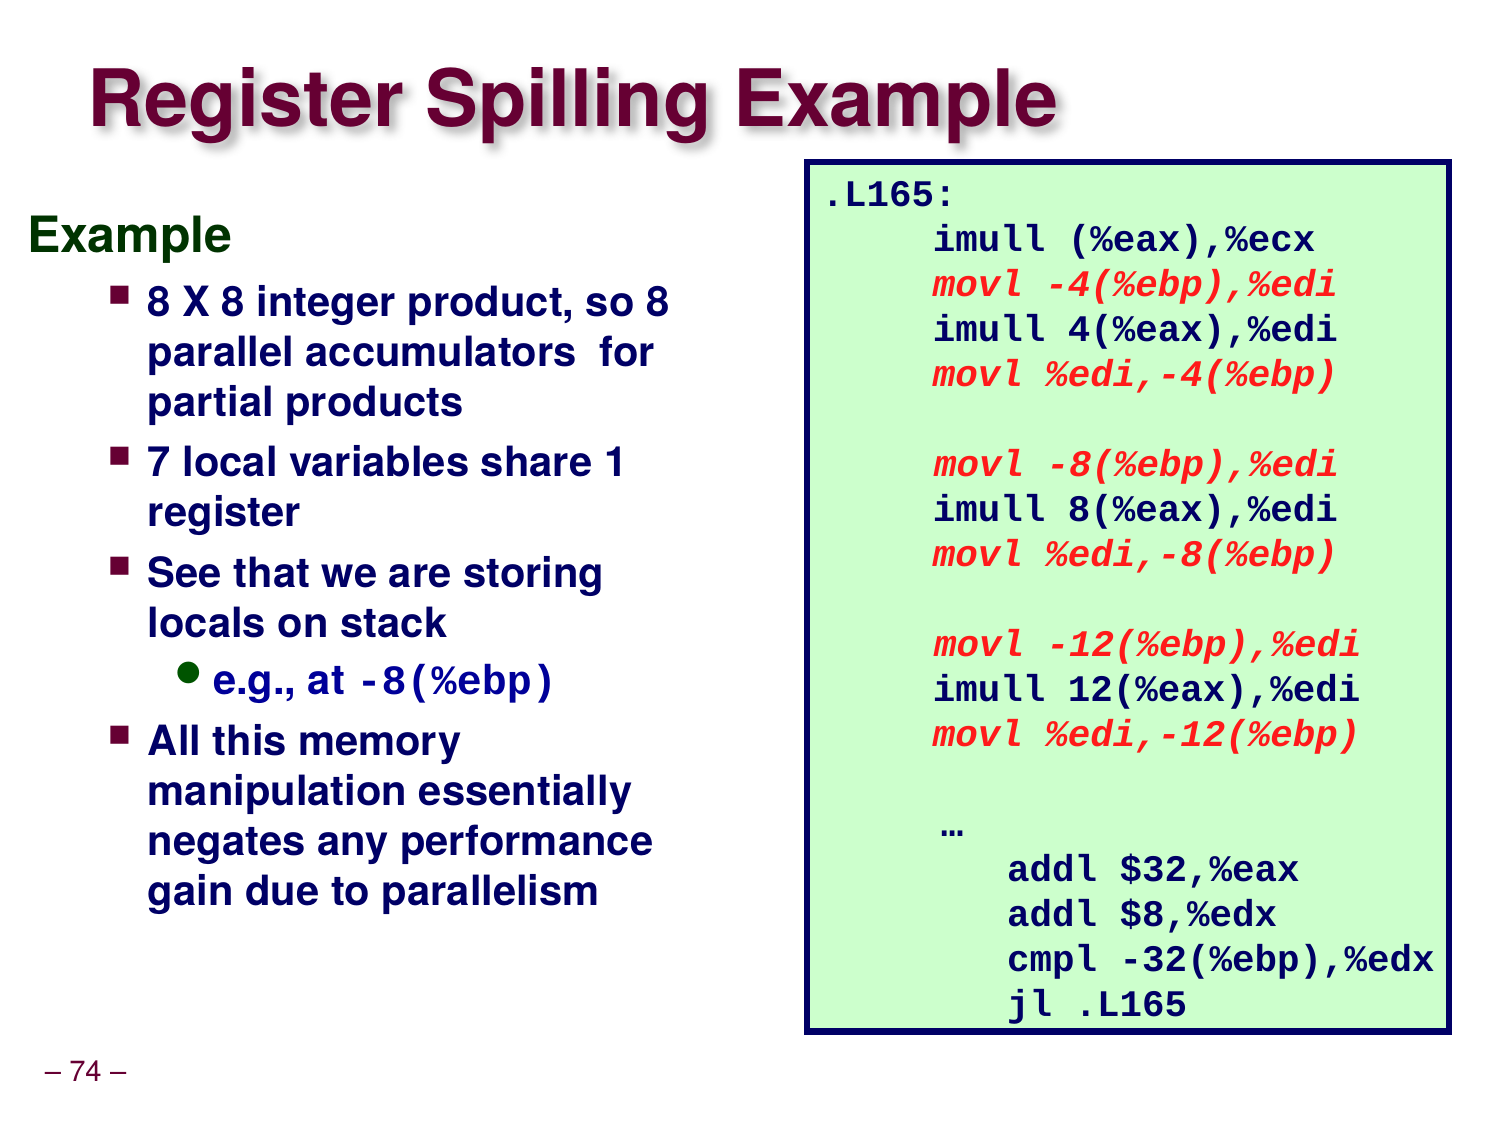

# Register Spilling Example
.L165:
	imull (%eax),%ecx
	movl -4(%ebp),%edi
	imull 4(%eax),%edi
	movl %edi,-4(%ebp)

     movl -8(%ebp),%edi
	imull 8(%eax),%edi
	movl %edi,-8(%ebp)

     movl -12(%ebp),%edi
	imull 12(%eax),%edi
	movl %edi,-12(%ebp)

  …
	addl $32,%eax
	addl $8,%edx
	cmpl -32(%ebp),%edx
	jl .L165
Example
8 X 8 integer product, so 8 parallel accumulators  for partial products
7 local variables share 1 register
See that we are storing locals on stack
e.g., at -8(%ebp)
All this memory manipulation essentially negates any performance gain due to parallelism